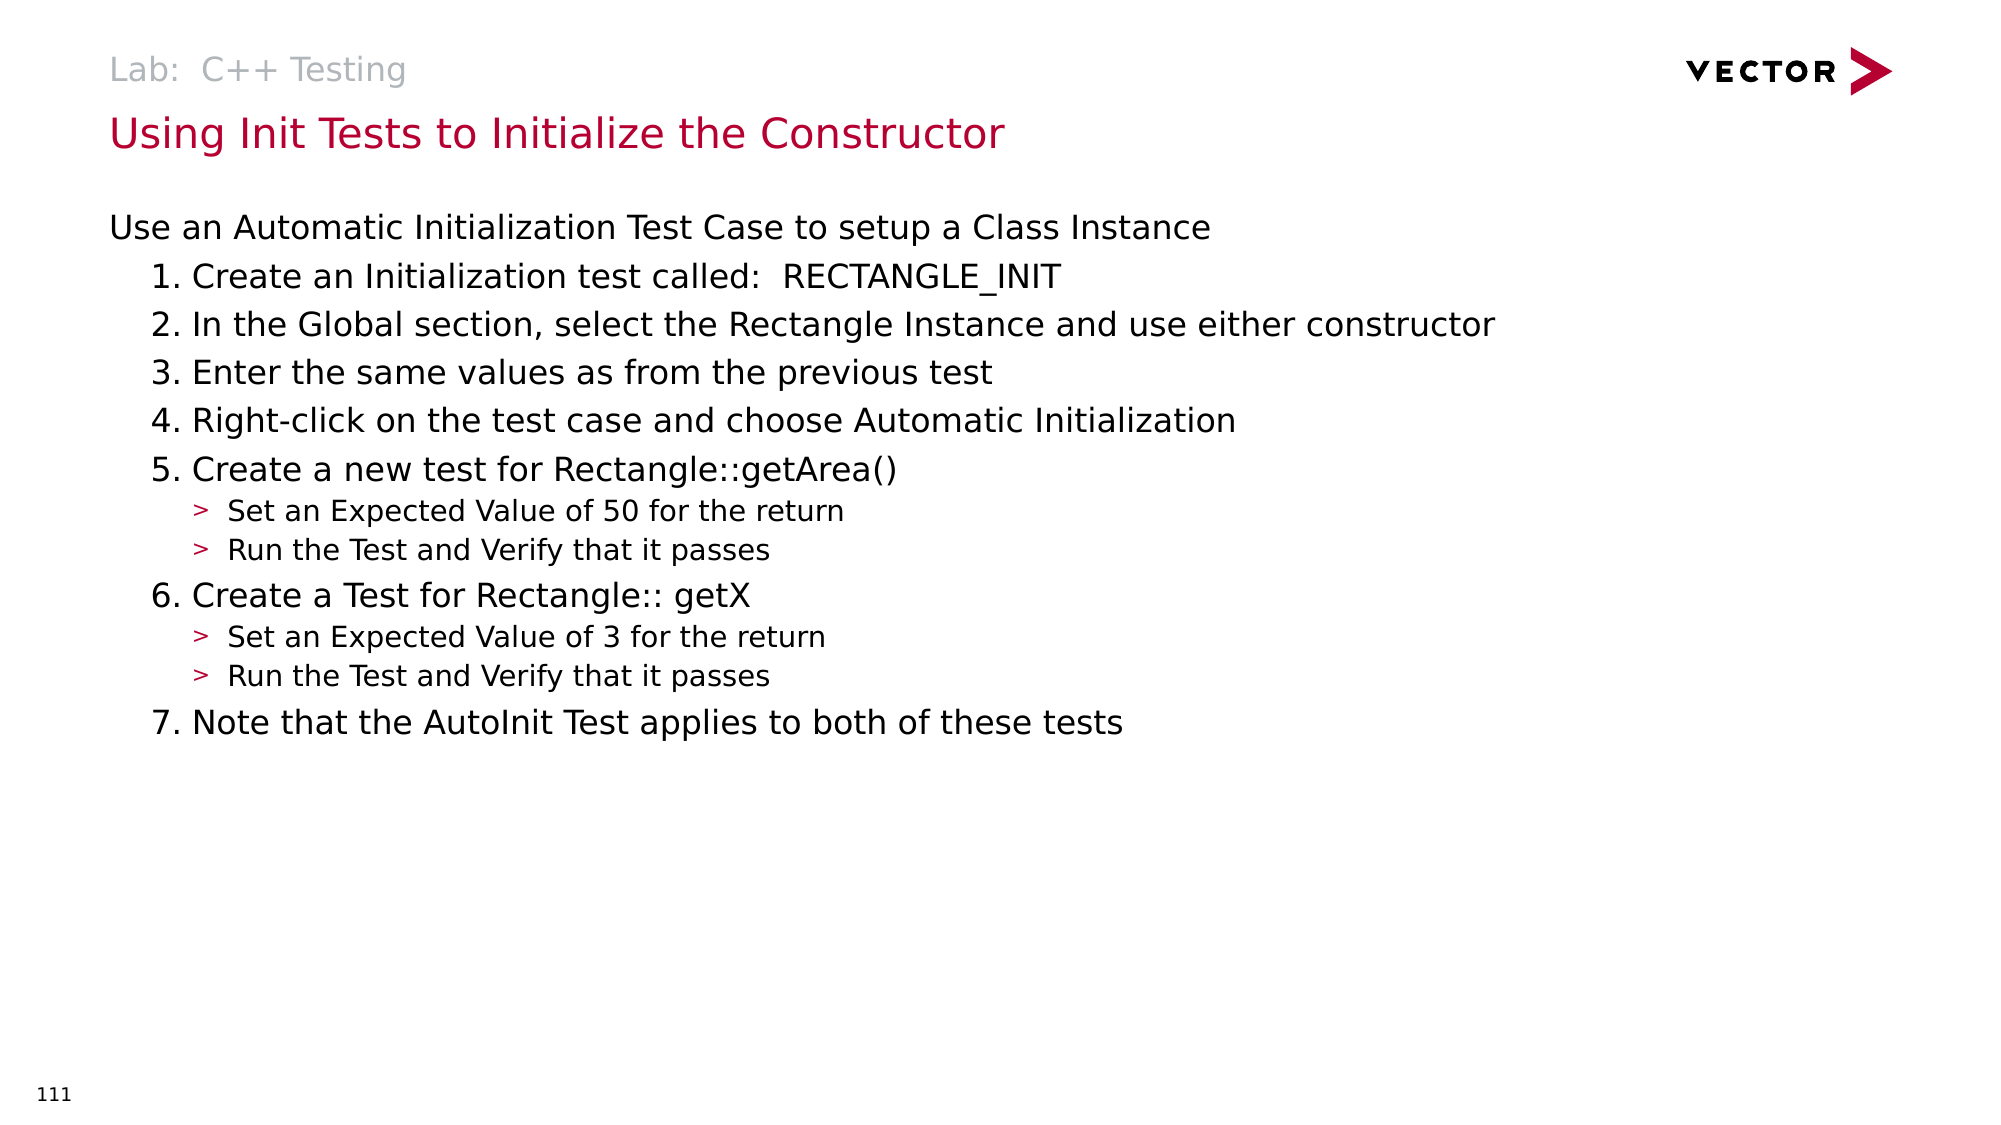

# Lab:  C++ Testing
Using Init Tests to Initialize the Constructor
Use an Automatic Initialization Test Case to setup a Class Instance
Create an Initialization test called:  RECTANGLE_INIT
In the Global section, select the Rectangle Instance and use either constructor
Enter the same values as from the previous test
Right-click on the test case and choose Automatic Initialization
Create a new test for Rectangle::getArea()
Set an Expected Value of 50 for the return
Run the Test and Verify that it passes
Create a Test for Rectangle:: getX
Set an Expected Value of 3 for the return
Run the Test and Verify that it passes
Note that the AutoInit Test applies to both of these tests